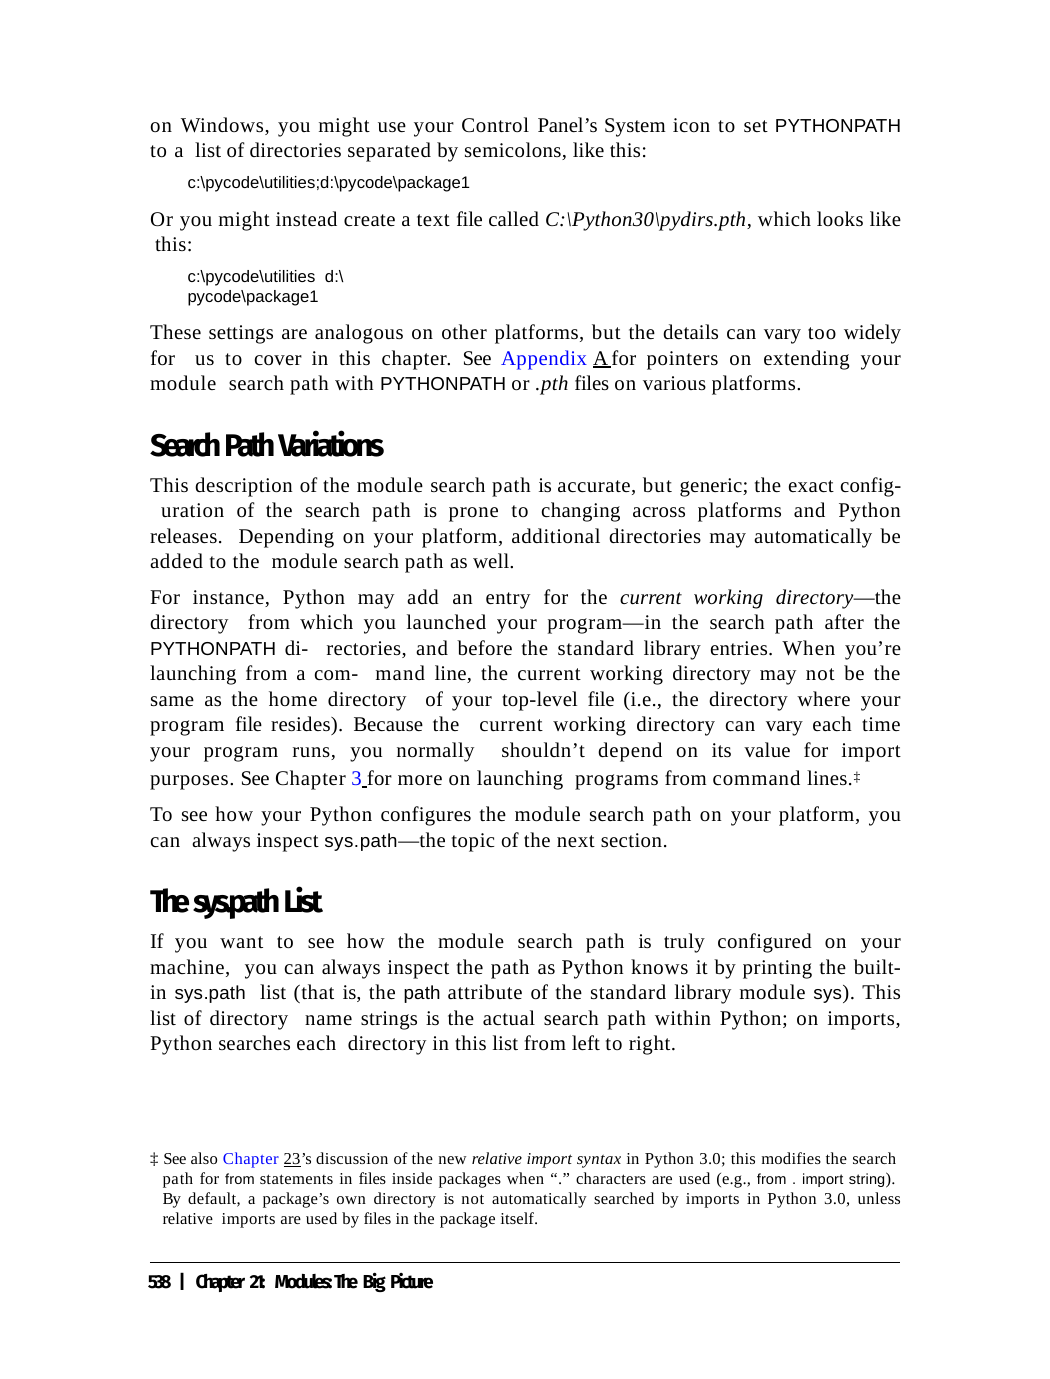

on Windows, you might use your Control Panel’s System icon to set PYTHONPATH to a  list of directories separated by semicolons, like this:
c:\pycode\utilities;d:\pycode\package1
Or you might instead create a text file called C:\Python30\pydirs.pth, which looks like  this:
c:\pycode\utilities  d:\pycode\package1
These settings are analogous on other platforms, but the details can vary too widely for  us to cover in this chapter. See Appendix A for pointers on extending your module  search path with PYTHONPATH or .pth files on various platforms.

Search Path Variations
This description of the module search path is accurate, but generic; the exact config-  uration of the search path is prone to changing across platforms and Python releases.  Depending on your platform, additional directories may automatically be added to the  module search path as well.
For instance, Python may add an entry for the current working directory—the directory  from which you launched your program—in the search path after the PYTHONPATH di-  rectories, and before the standard library entries. When you’re launching from a com-  mand line, the current working directory may not be the same as the home directory  of your top-level file (i.e., the directory where your program file resides). Because the  current working directory can vary each time your program runs, you normally  shouldn’t depend on its value for import purposes. See Chapter 3 for more on launching  programs from command lines.‡
To see how your Python configures the module search path on your platform, you can  always inspect sys.path—the topic of the next section.

The sys.path List
If you want to see how the module search path is truly configured on your machine,  you can always inspect the path as Python knows it by printing the built-in sys.path  list (that is, the path attribute of the standard library module sys). This list of directory  name strings is the actual search path within Python; on imports, Python searches each  directory in this list from left to right.
‡ See also Chapter 23’s discussion of the new relative import syntax in Python 3.0; this modifies the search  path for from statements in files inside packages when “.” characters are used (e.g., from . import string).  By default, a package’s own directory is not automatically searched by imports in Python 3.0, unless relative  imports are used by files in the package itself.

538  |  Chapter 21:  Modules: The Big Picture